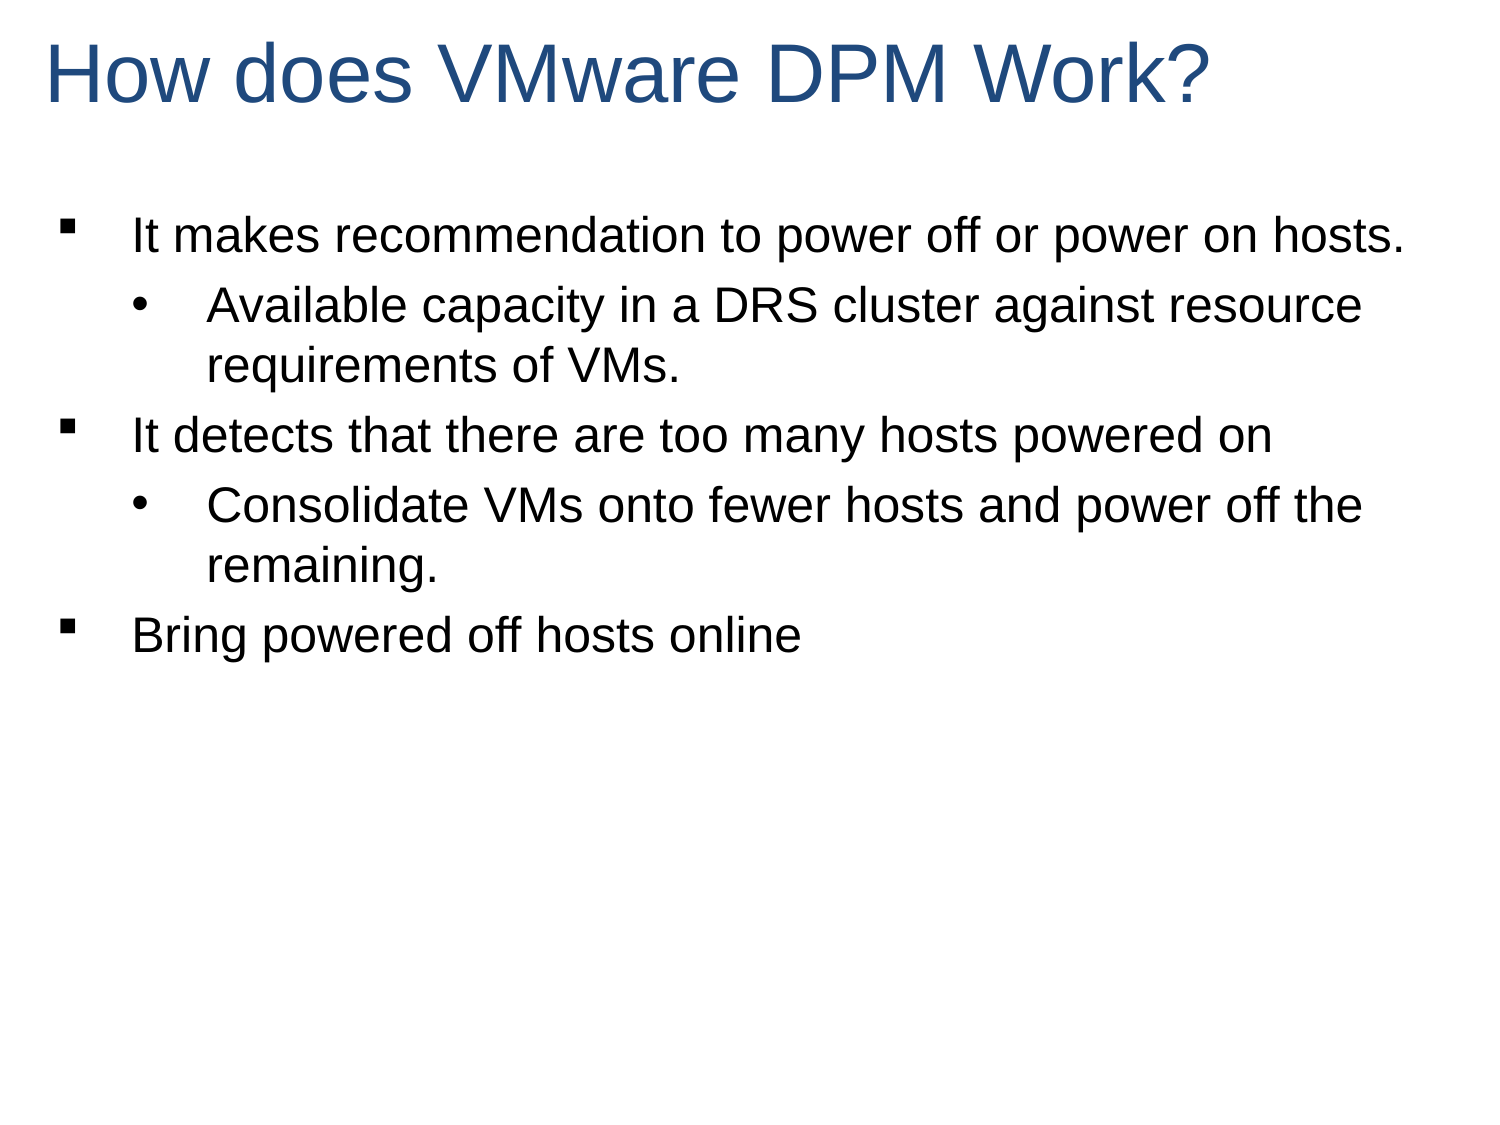

# How does VMware DPM Work?

It makes recommendation to power off or power on hosts.
Available capacity in a DRS cluster against resource requirements of VMs.
It detects that there are too many hosts powered on
Consolidate VMs onto fewer hosts and power off the remaining.
Bring powered off hosts online